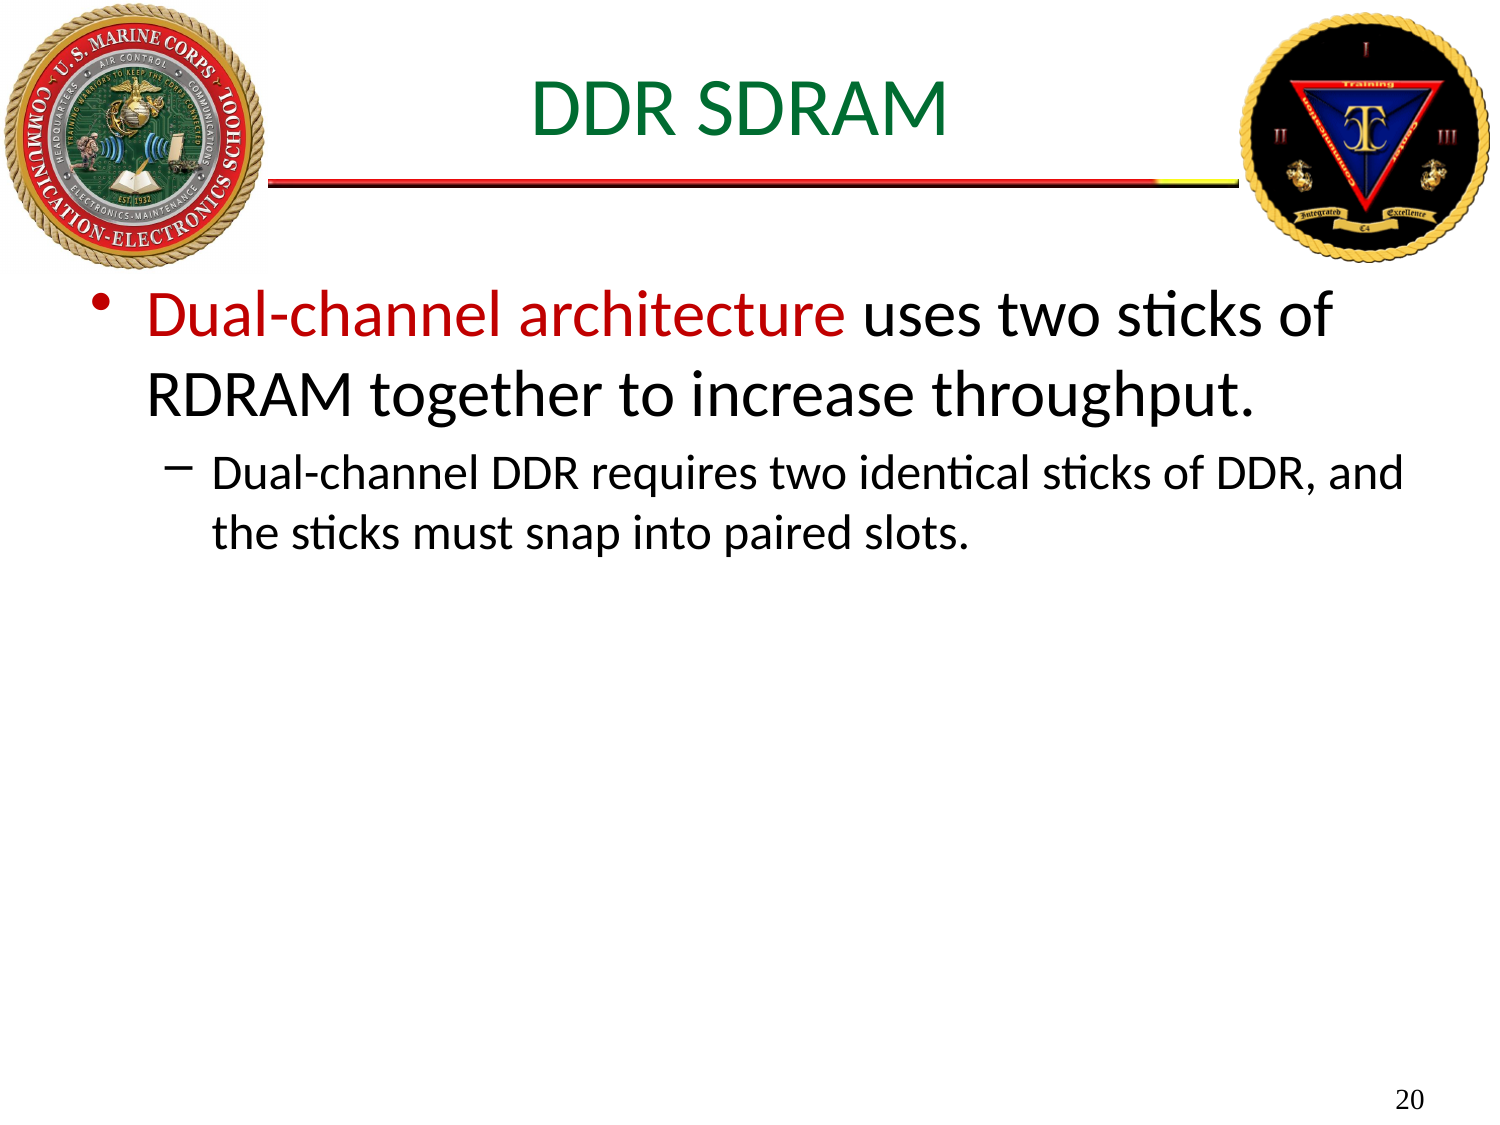

# DDR SDRAM
Dual-channel architecture uses two sticks of RDRAM together to increase throughput.
Dual-channel DDR requires two identical sticks of DDR, and the sticks must snap into paired slots.